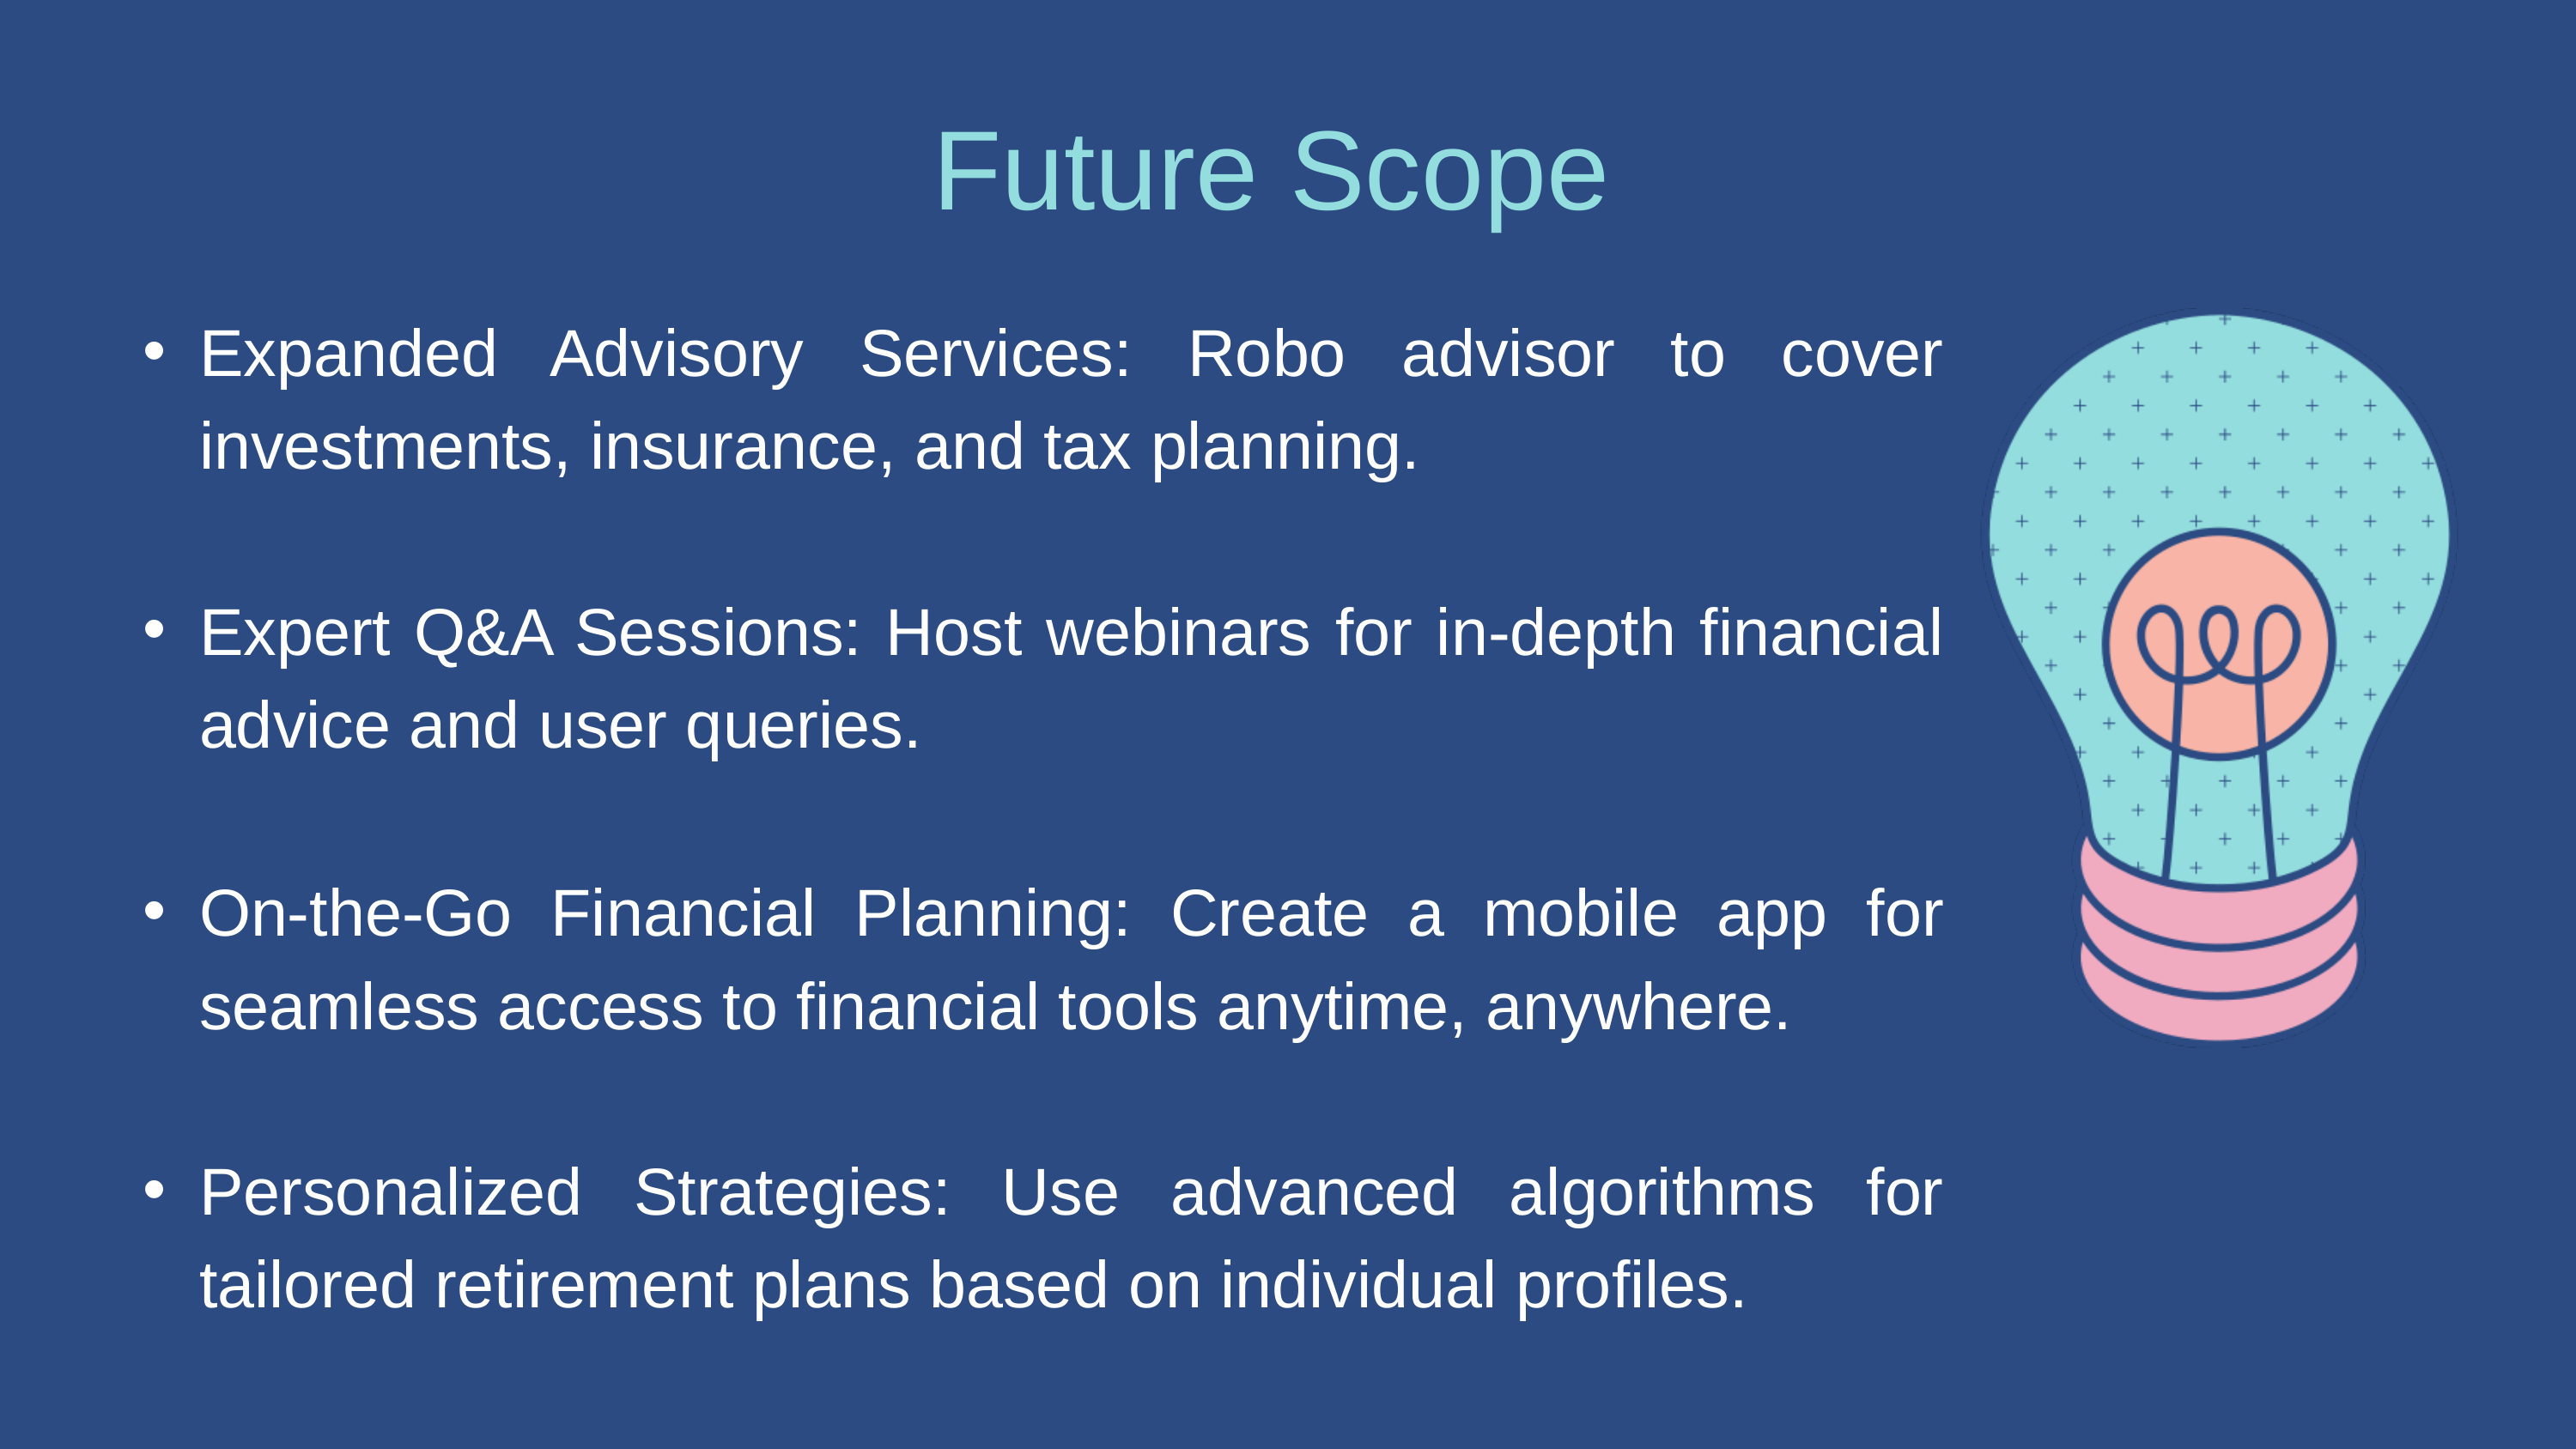

Future Scope
Expanded Advisory Services: Robo advisor to cover investments, insurance, and tax planning.

Expert Q&A Sessions: Host webinars for in-depth financial advice and user queries.

On-the-Go Financial Planning: Create a mobile app for seamless access to financial tools anytime, anywhere.

Personalized Strategies: Use advanced algorithms for tailored retirement plans based on individual profiles.